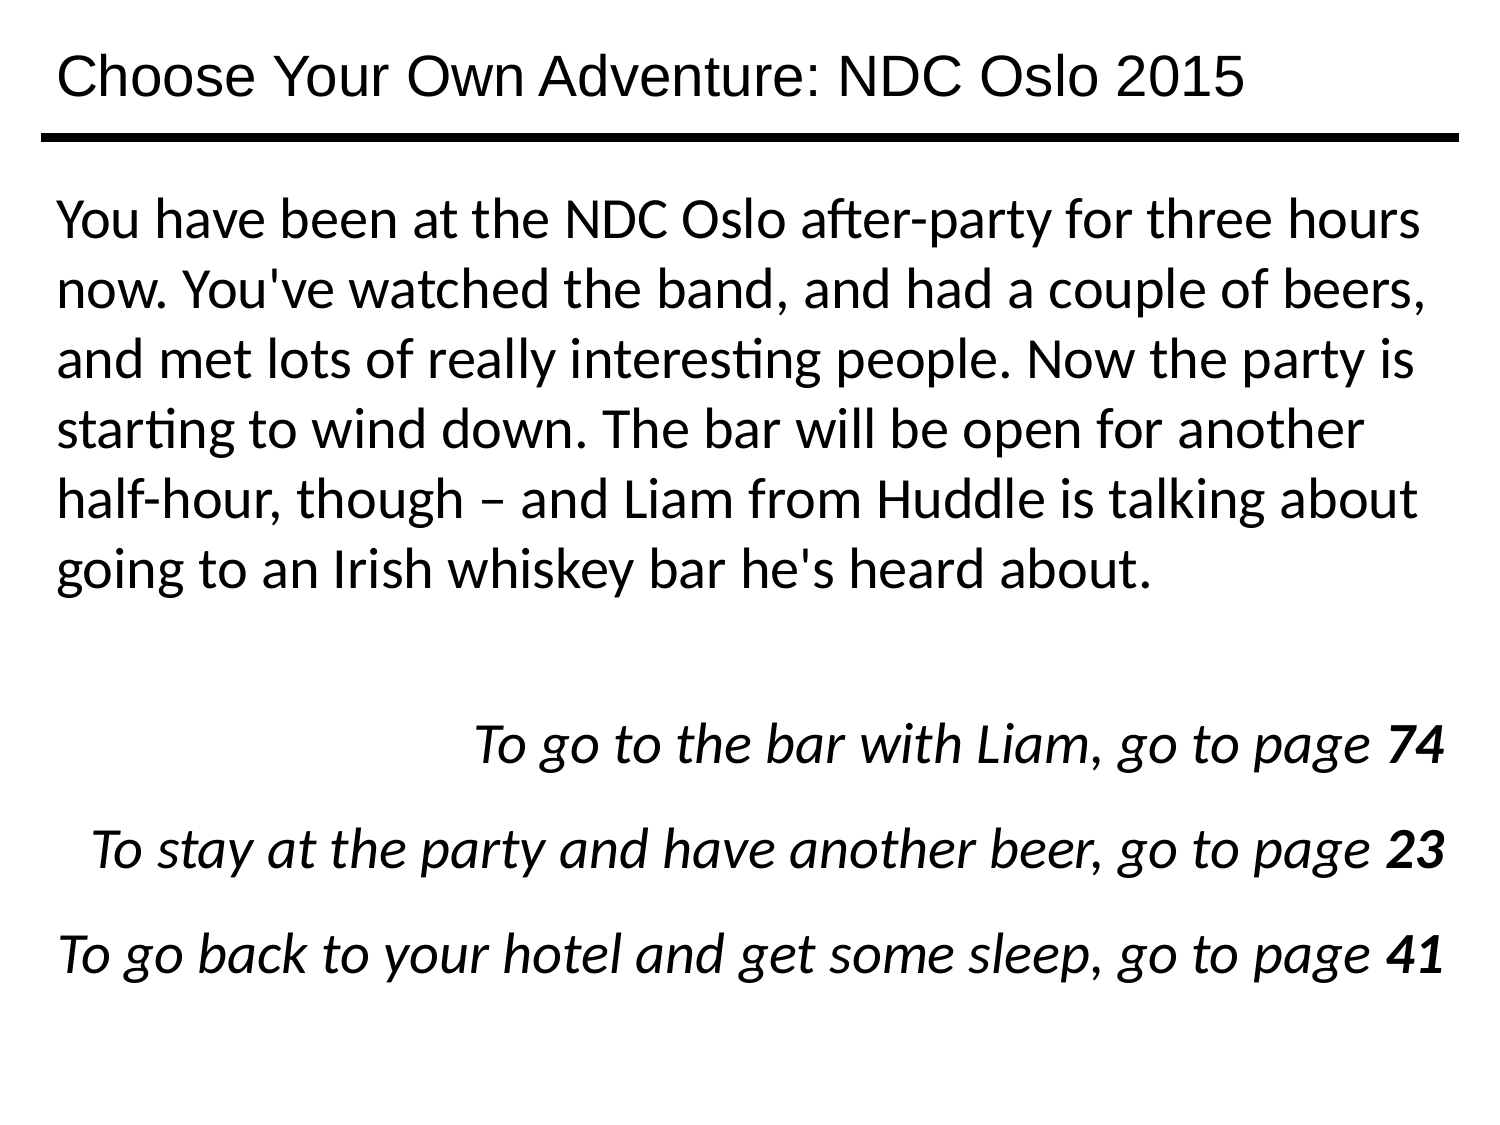

Choose Your Own Adventure: NDC Oslo 2015
You have been at the NDC Oslo after-party for three hours now. You've watched the band, and had a couple of beers, and met lots of really interesting people. Now the party is starting to wind down. The bar will be open for another half-hour, though – and Liam from Huddle is talking about going to an Irish whiskey bar he's heard about.

To go to the bar with Liam, go to page 74
To stay at the party and have another beer, go to page 23
To go back to your hotel and get some sleep, go to page 41